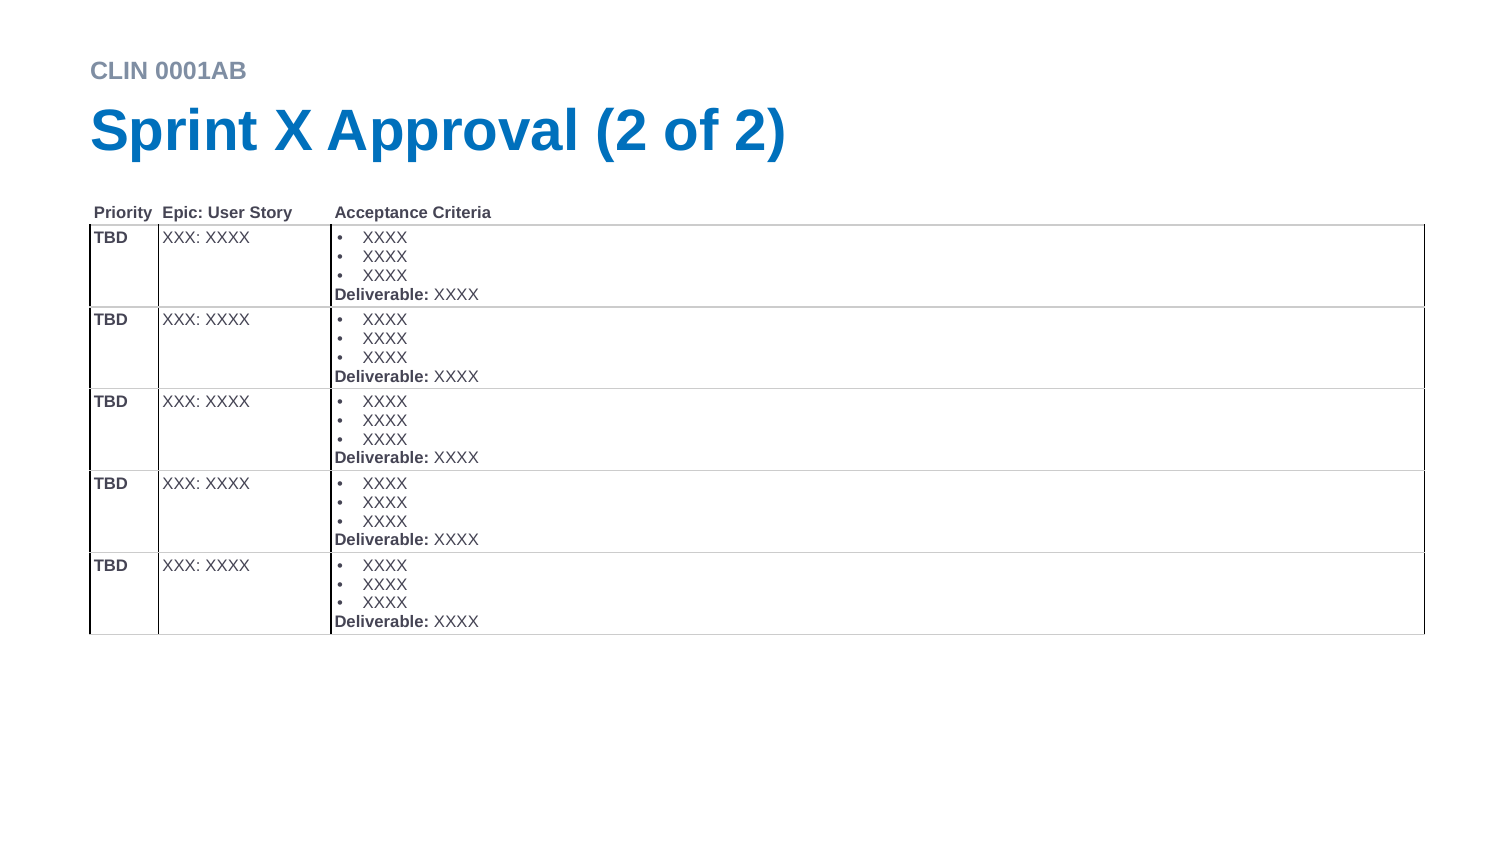

CLIN 0001AB

# Sprint X Approval (2 of 2)
| Priority | Epic: User Story | Acceptance Criteria |
| --- | --- | --- |
| TBD | XXX: XXXX | XXXX XXXX XXXX Deliverable: XXXX |
| TBD | XXX: XXXX | XXXX XXXX XXXX Deliverable: XXXX |
| TBD | XXX: XXXX | XXXX XXXX XXXX Deliverable: XXXX |
| TBD | XXX: XXXX | XXXX XXXX XXXX Deliverable: XXXX |
| TBD | XXX: XXXX | XXXX XXXX XXXX Deliverable: XXXX |